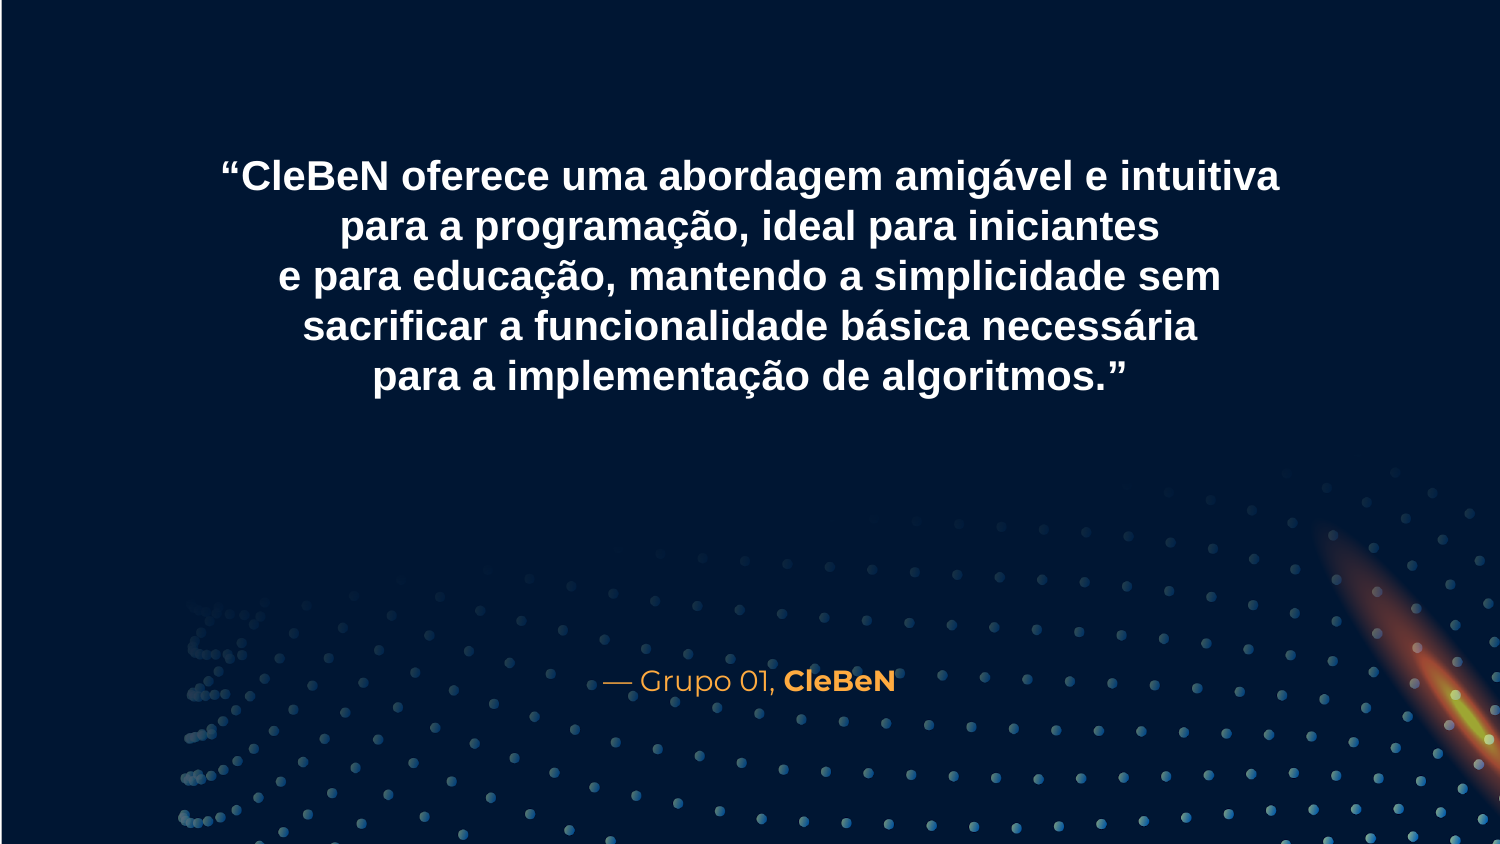

# “CleBeN oferece uma abordagem amigável e intuitiva para a programação, ideal para iniciantes e para educação, mantendo a simplicidade sem sacrificar a funcionalidade básica necessária para a implementação de algoritmos.”
— Grupo 01, CleBeN